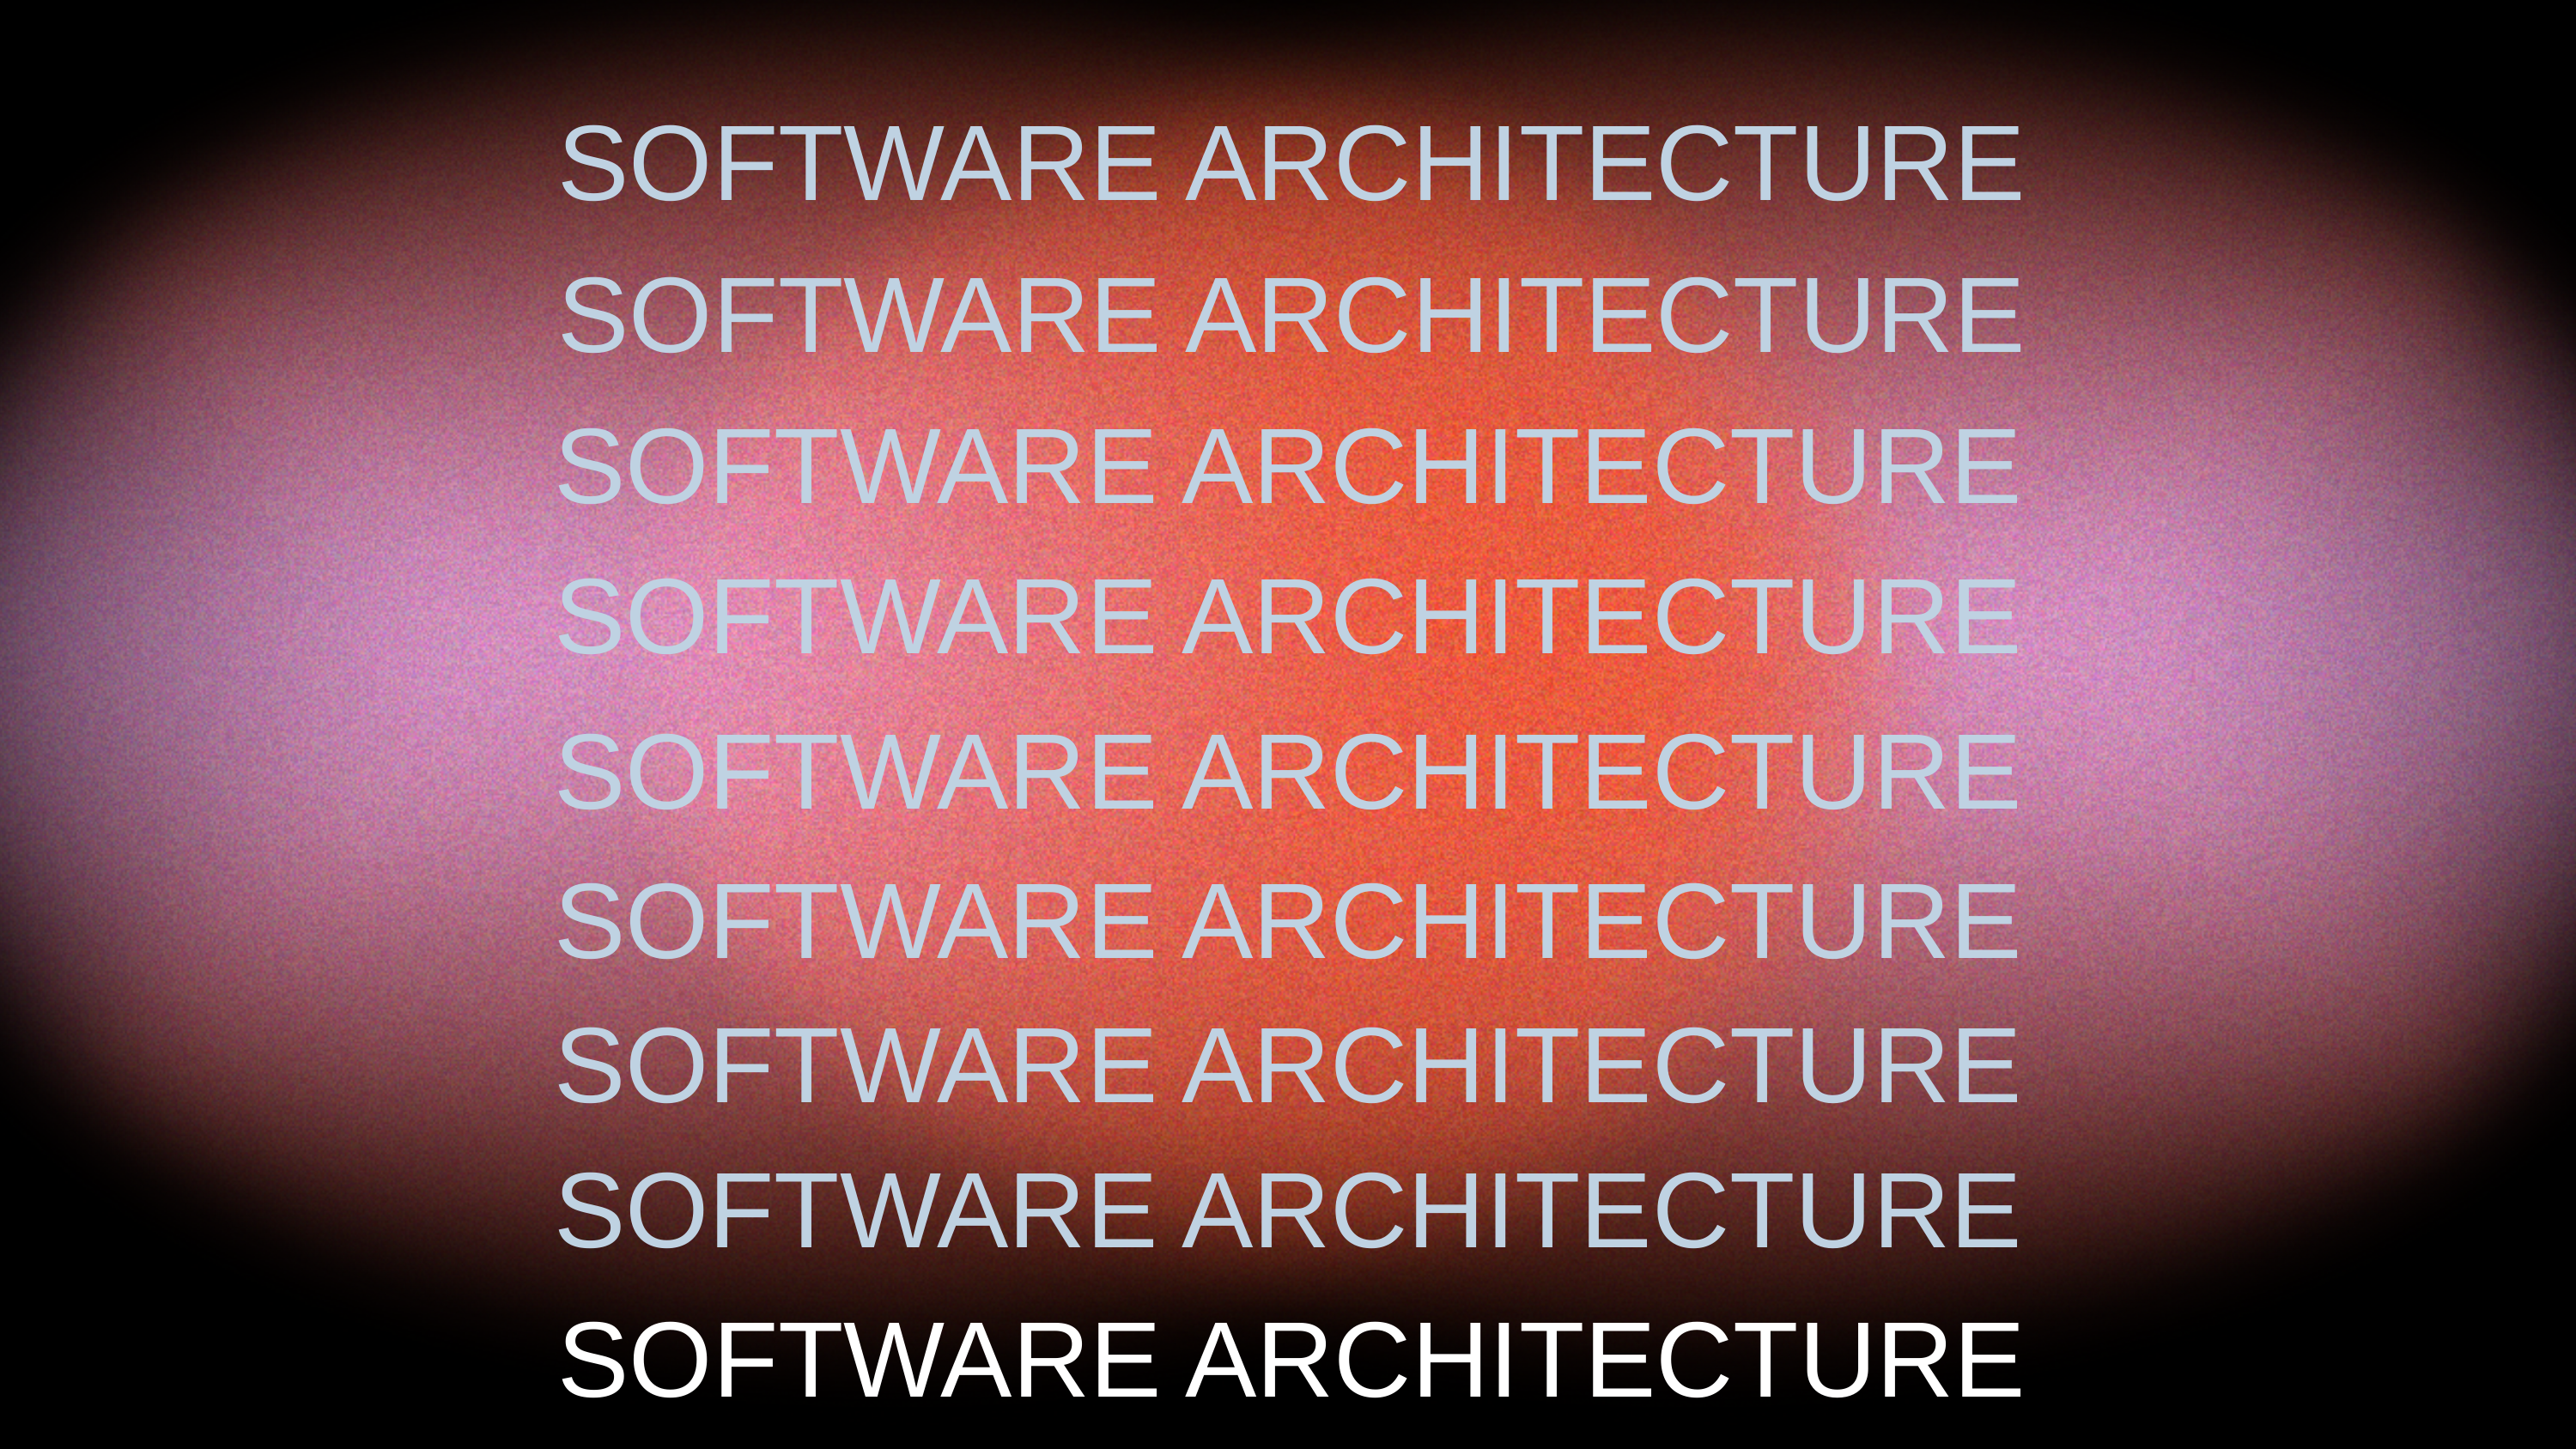

SOFTWARE ARCHITECTURE
SOFTWARE ARCHITECTURE
SOFTWARE ARCHITECTURE
SOFTWARE ARCHITECTURE
SOFTWARE ARCHITECTURE
SOFTWARE ARCHITECTURE
SOFTWARE ARCHITECTURE
SOFTWARE ARCHITECTURE
SOFTWARE ARCHITECTURE